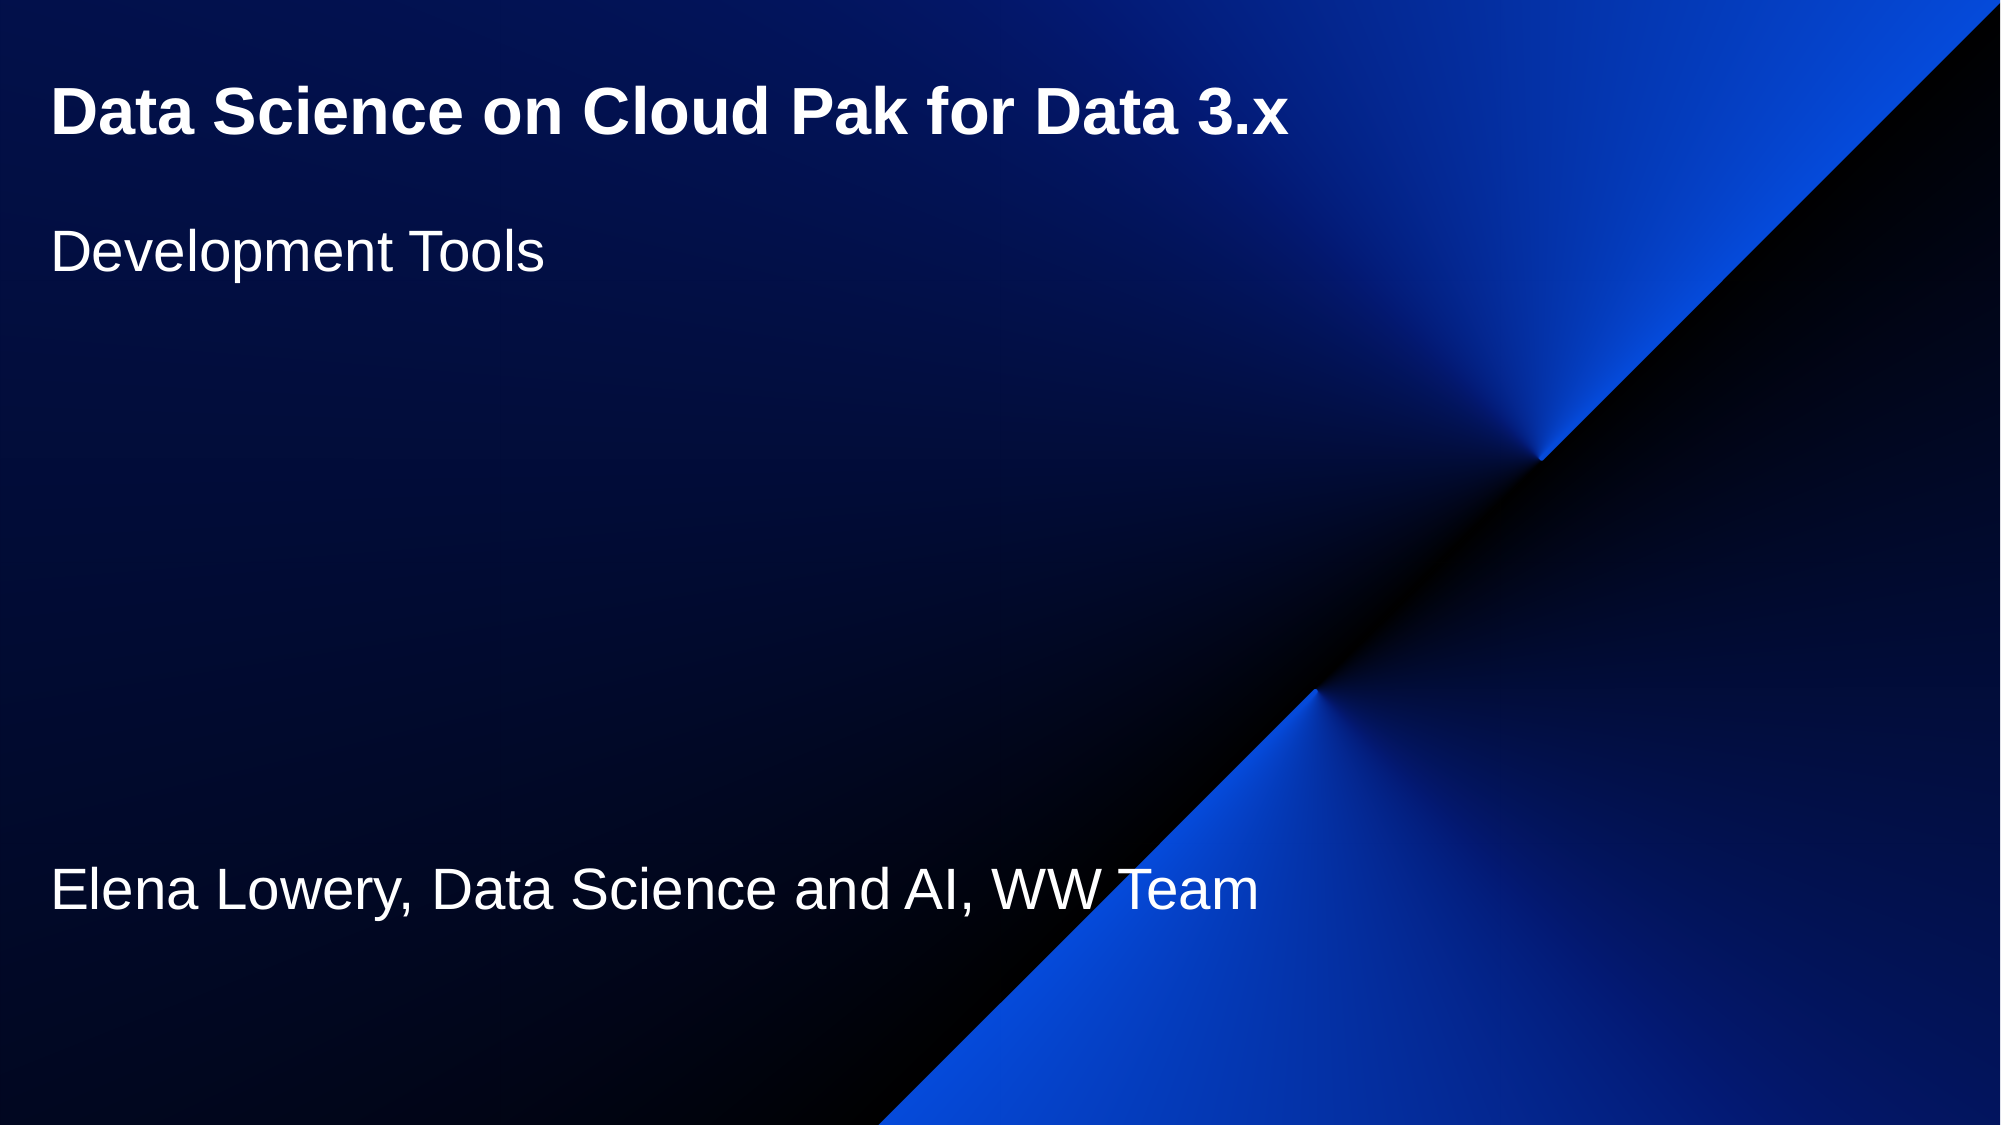

# Data Science on Cloud Pak for Data 3.x Development Tools Elena Lowery, Data Science and AI, WW Team